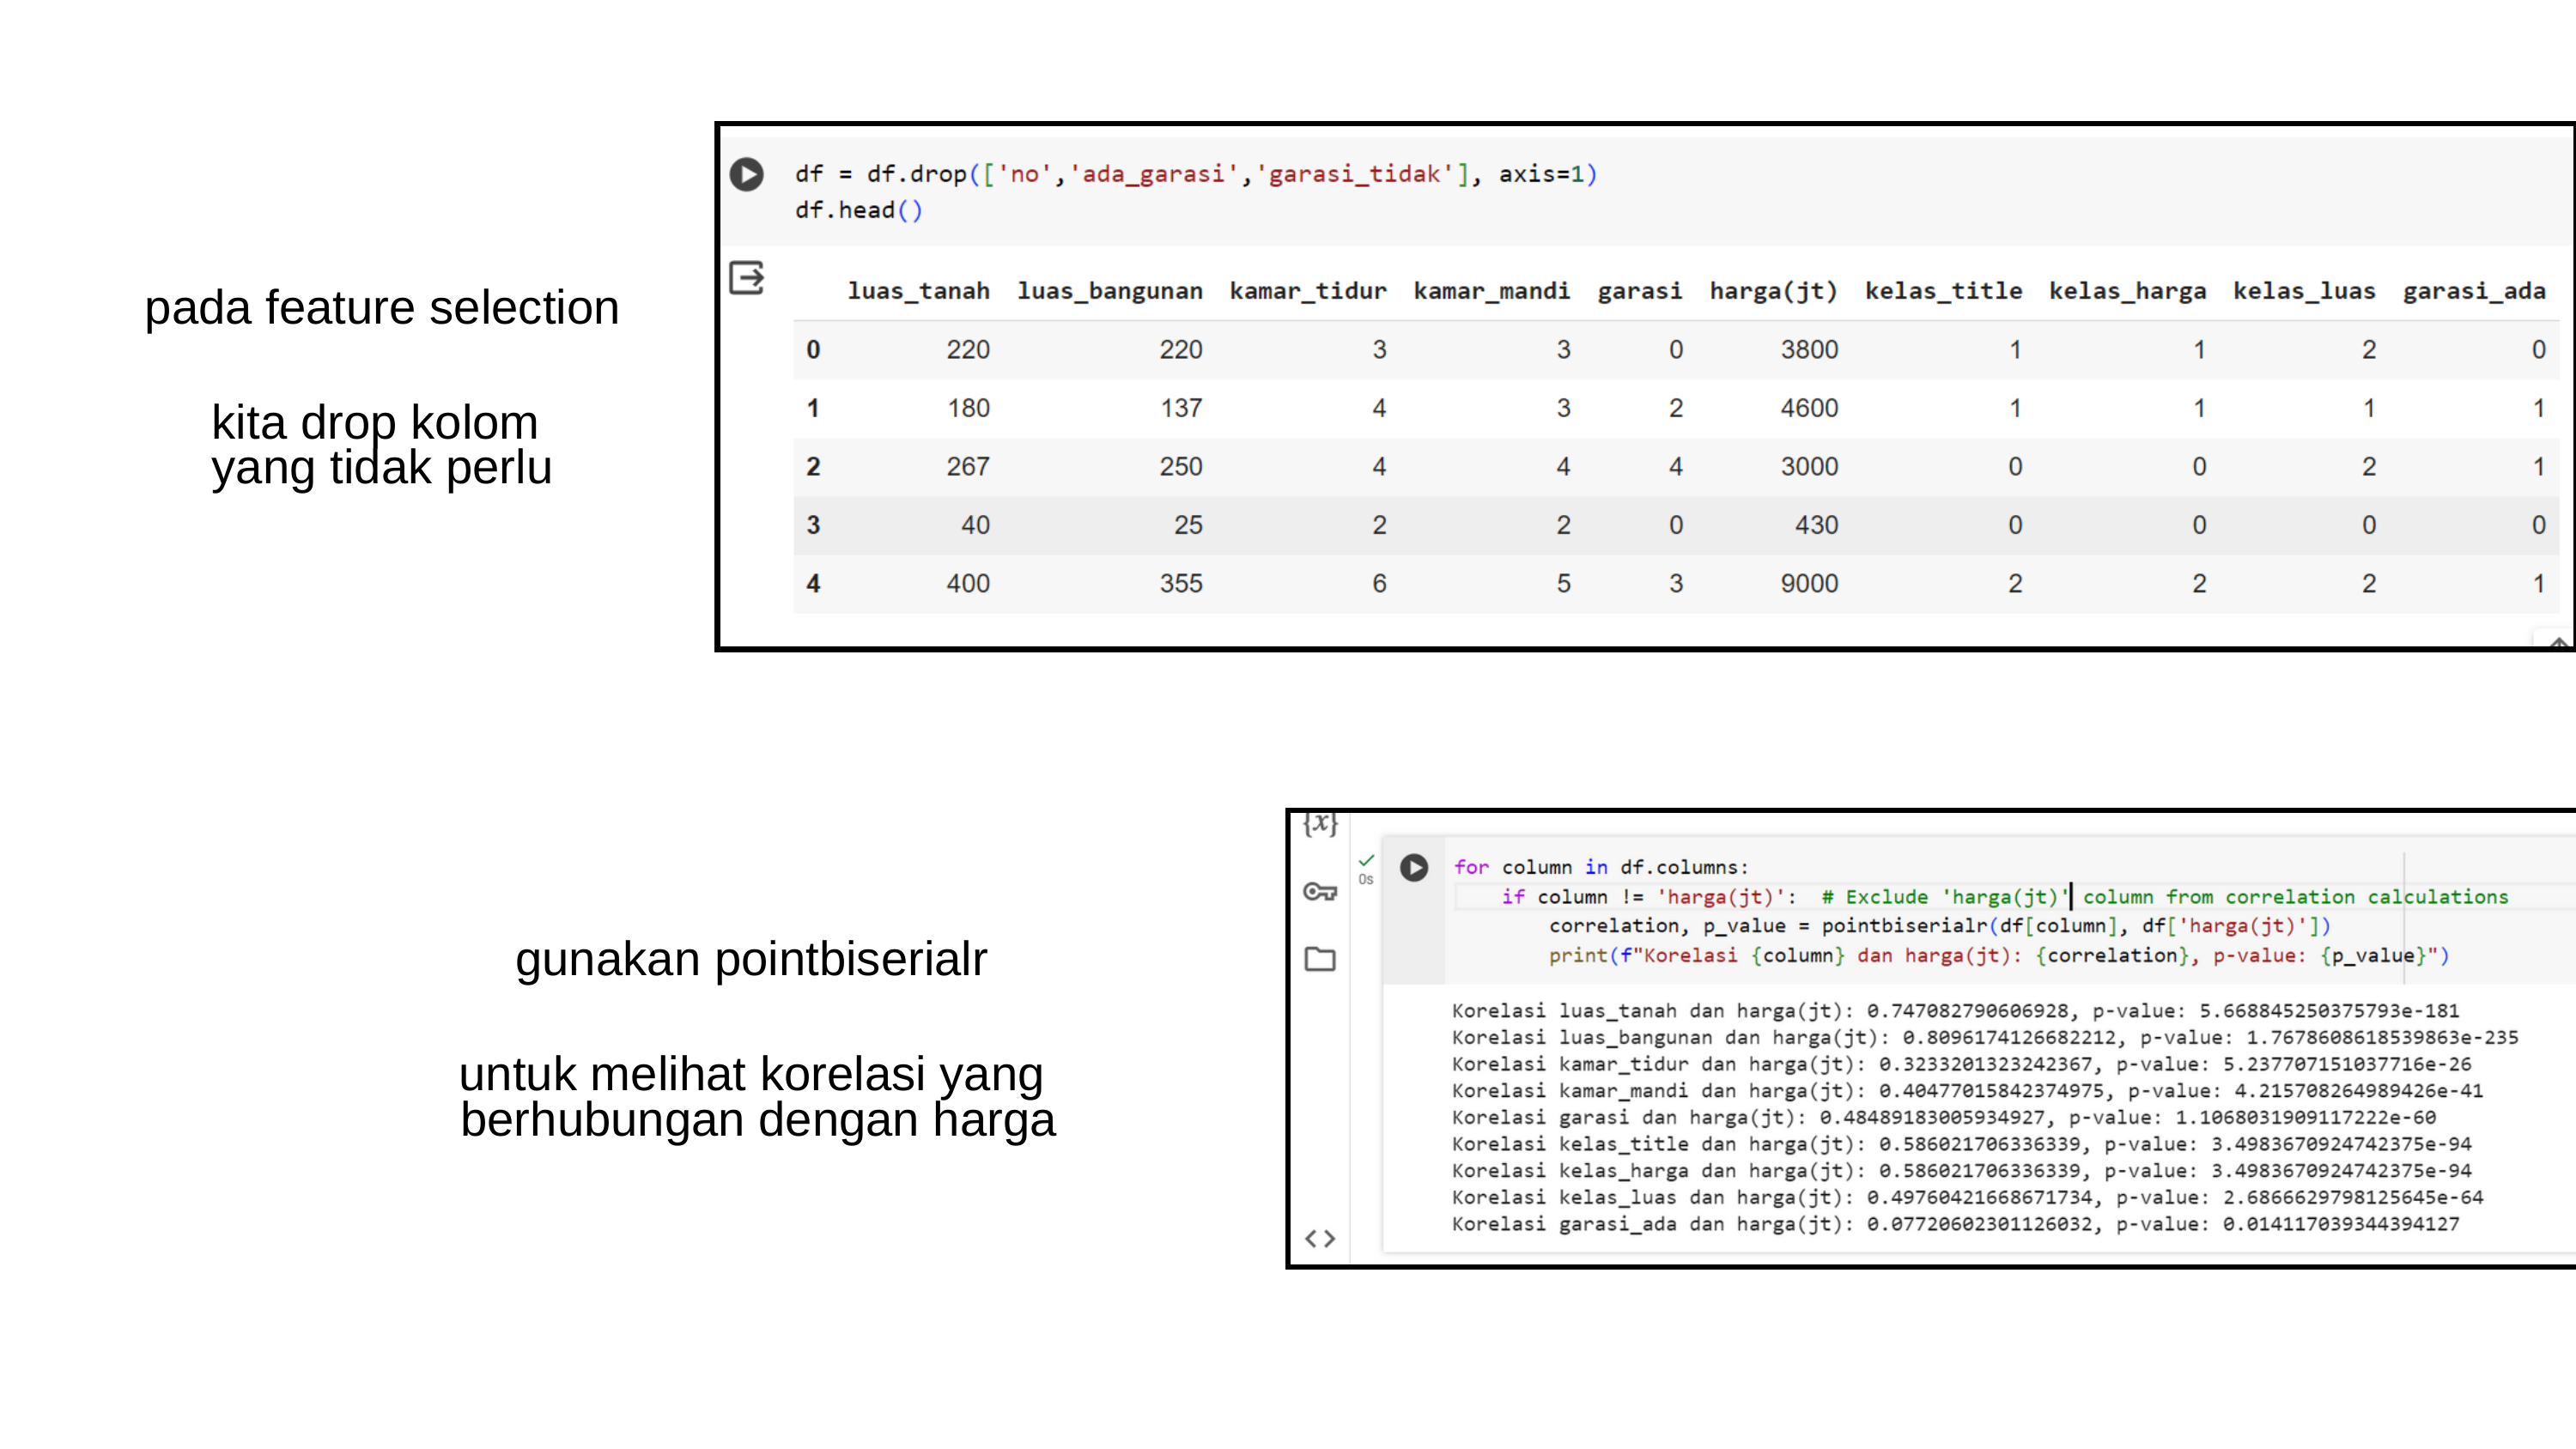

pada feature selection
kita drop kolom
yang tidak perlu

gunakan pointbiserialr
untuk melihat korelasi yang
berhubungan dengan harga